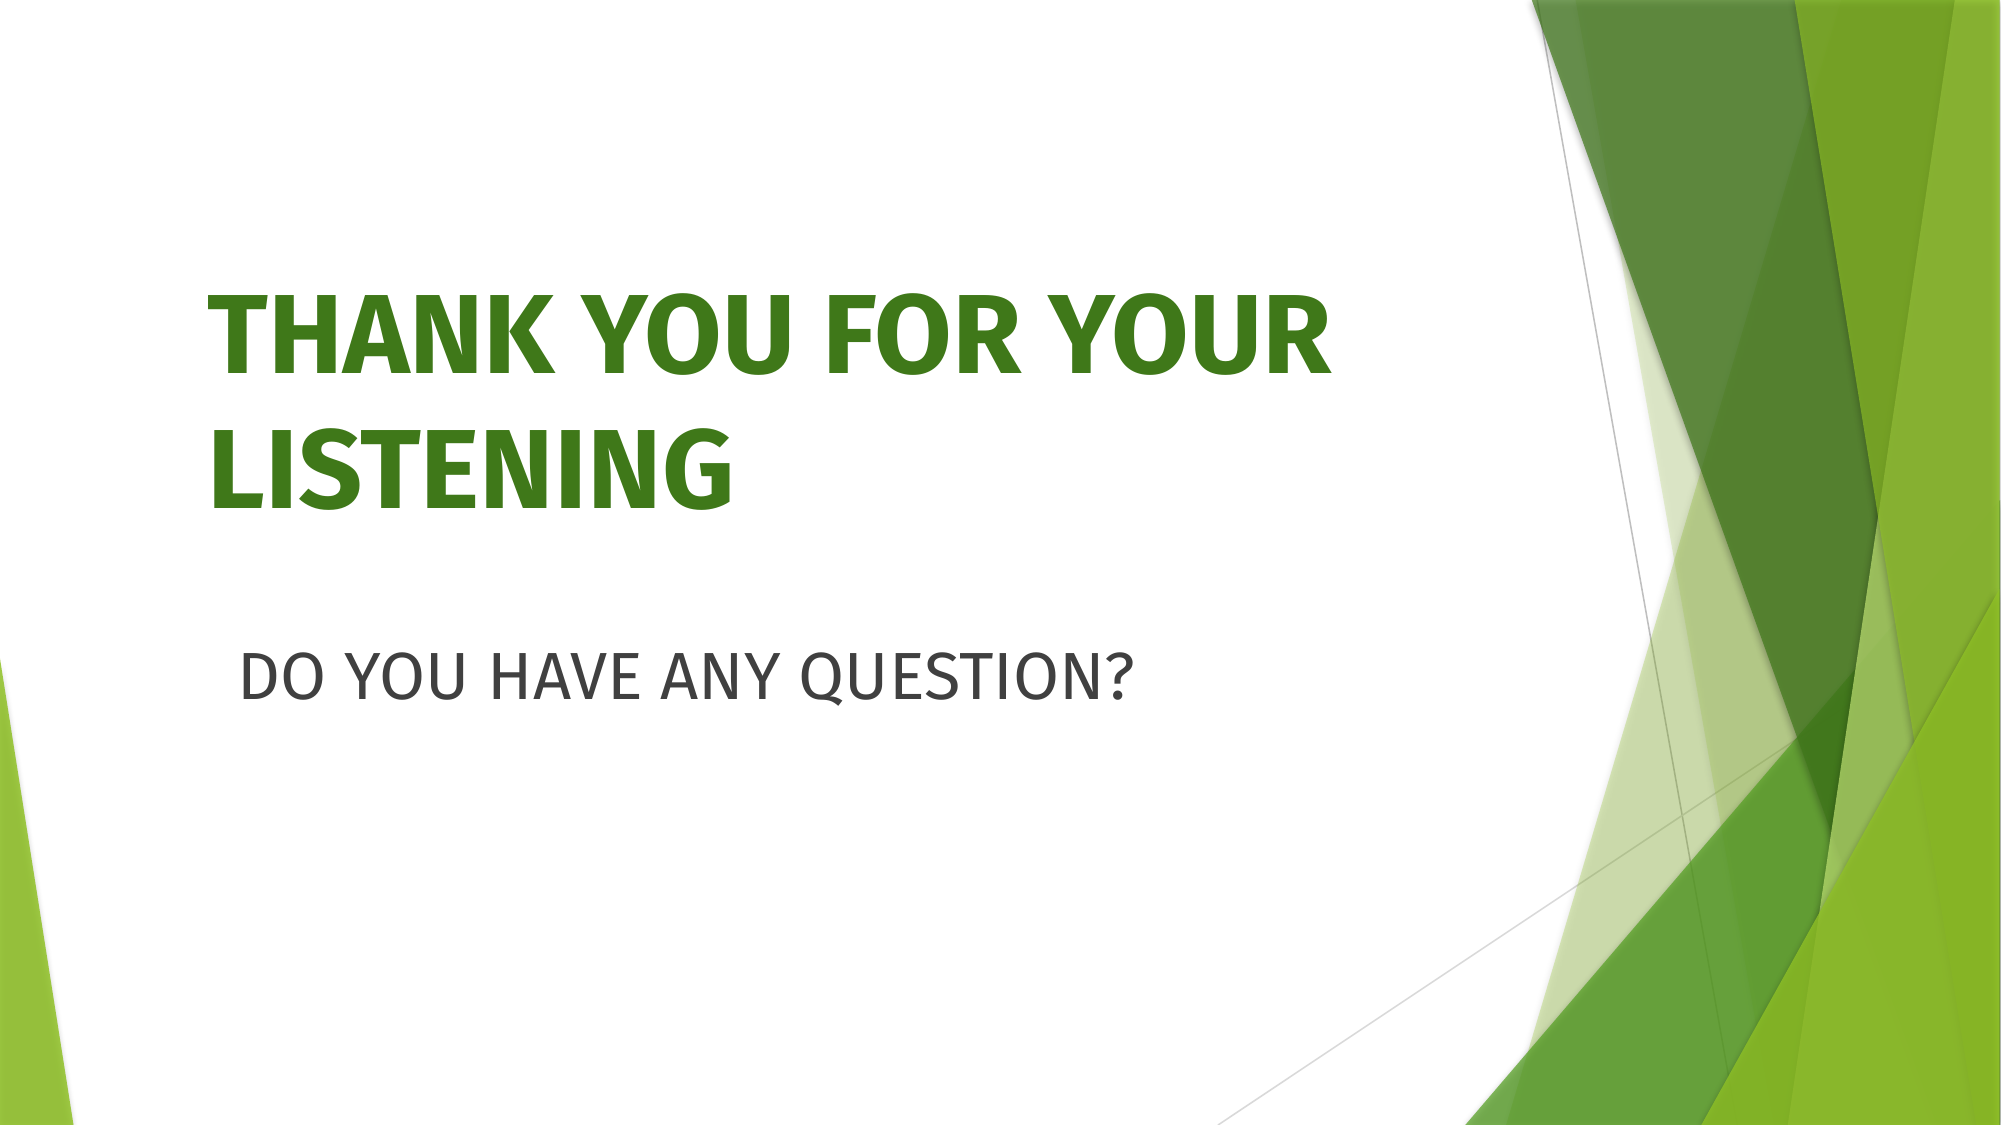

# THANK YOU FOR YOUR LISTENING
DO YOU HAVE ANY QUESTION?